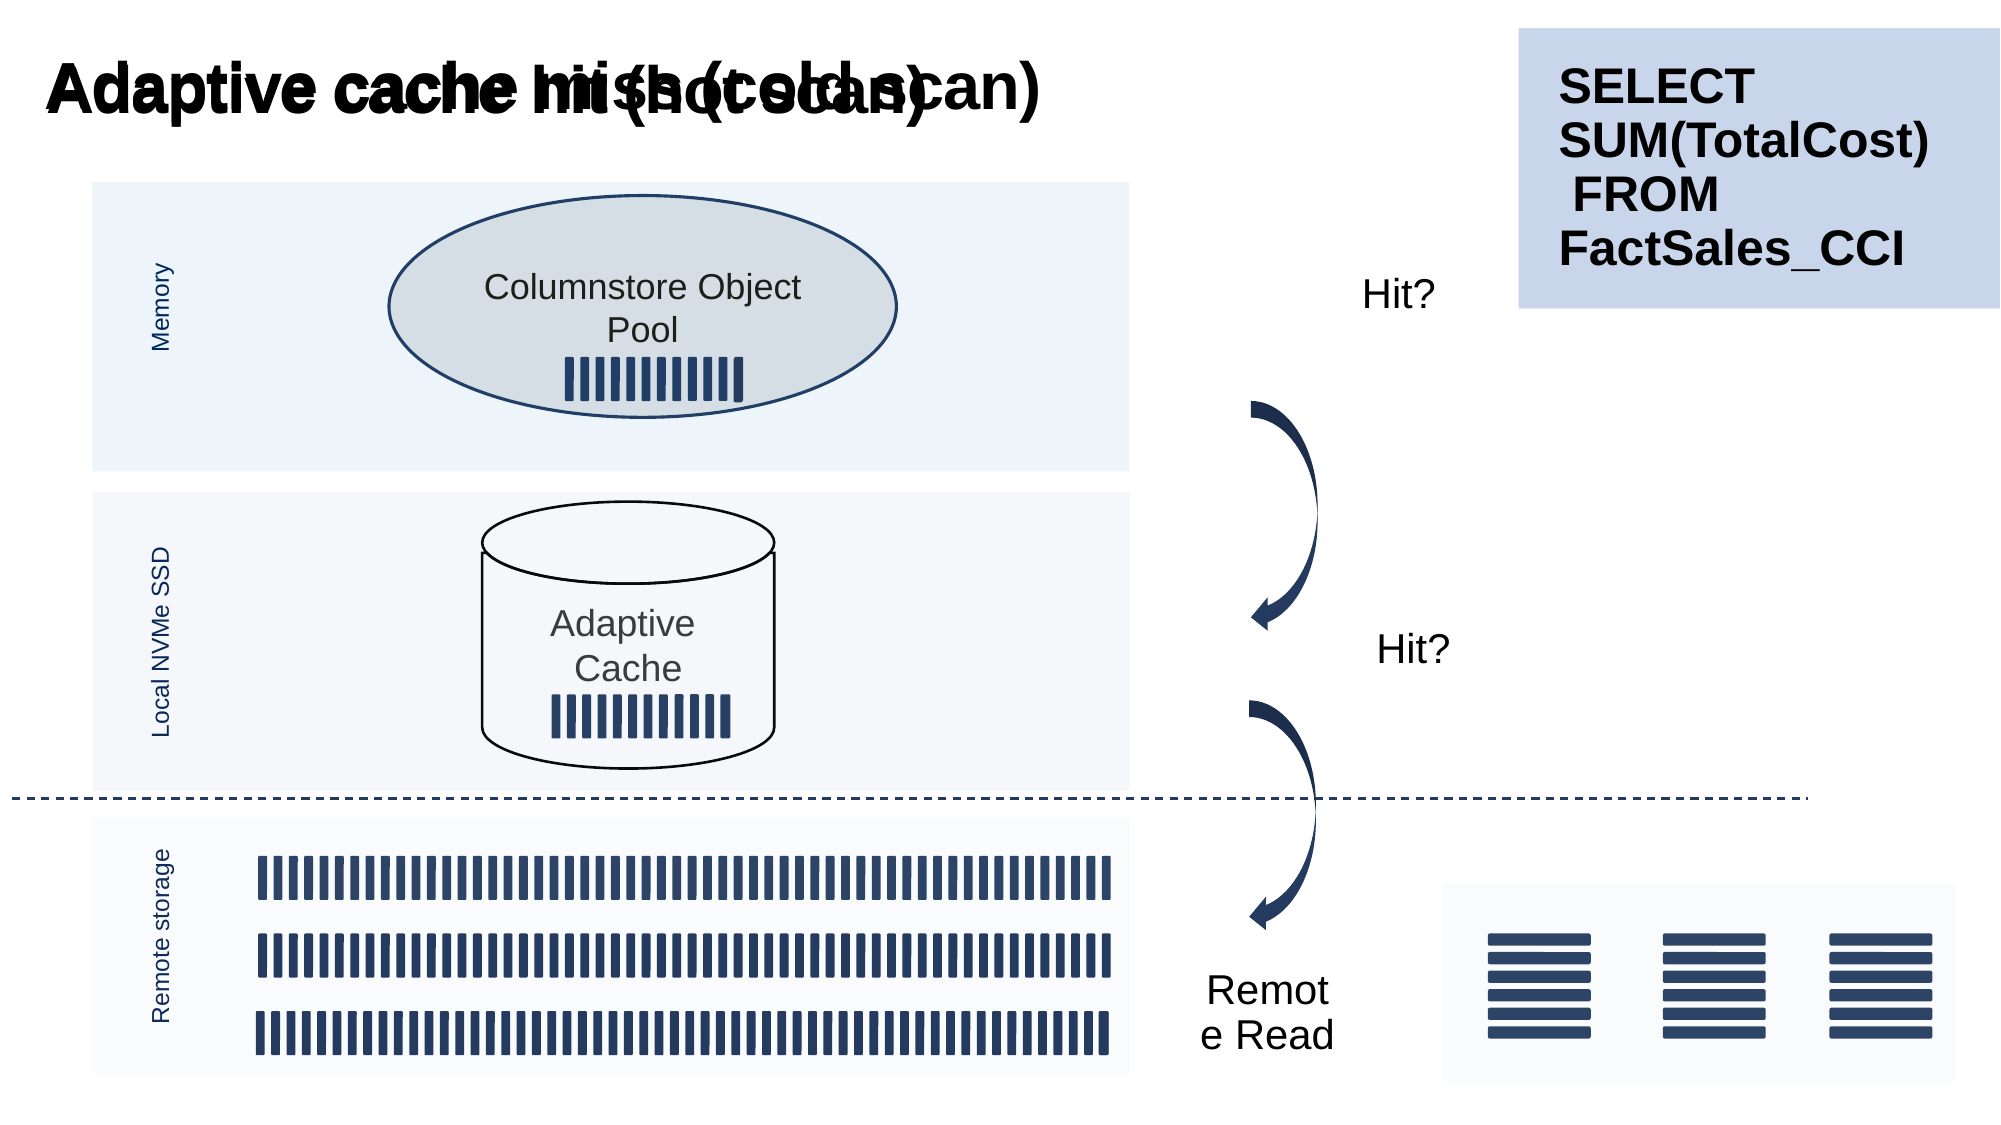

SELECT  SUM(TotalCost)    FROM FactSales_CCI
SELECT  SUM(TotalCost)    FROM FactSales_CCI
Adaptive cache hit (hot scan)
# Adaptive cache miss (cold scan)

Columnstore Object Pool
Hit?
Memory

Adaptive
Cache

Hit?
Local NVMe SSD

Remote storage

Remote Read